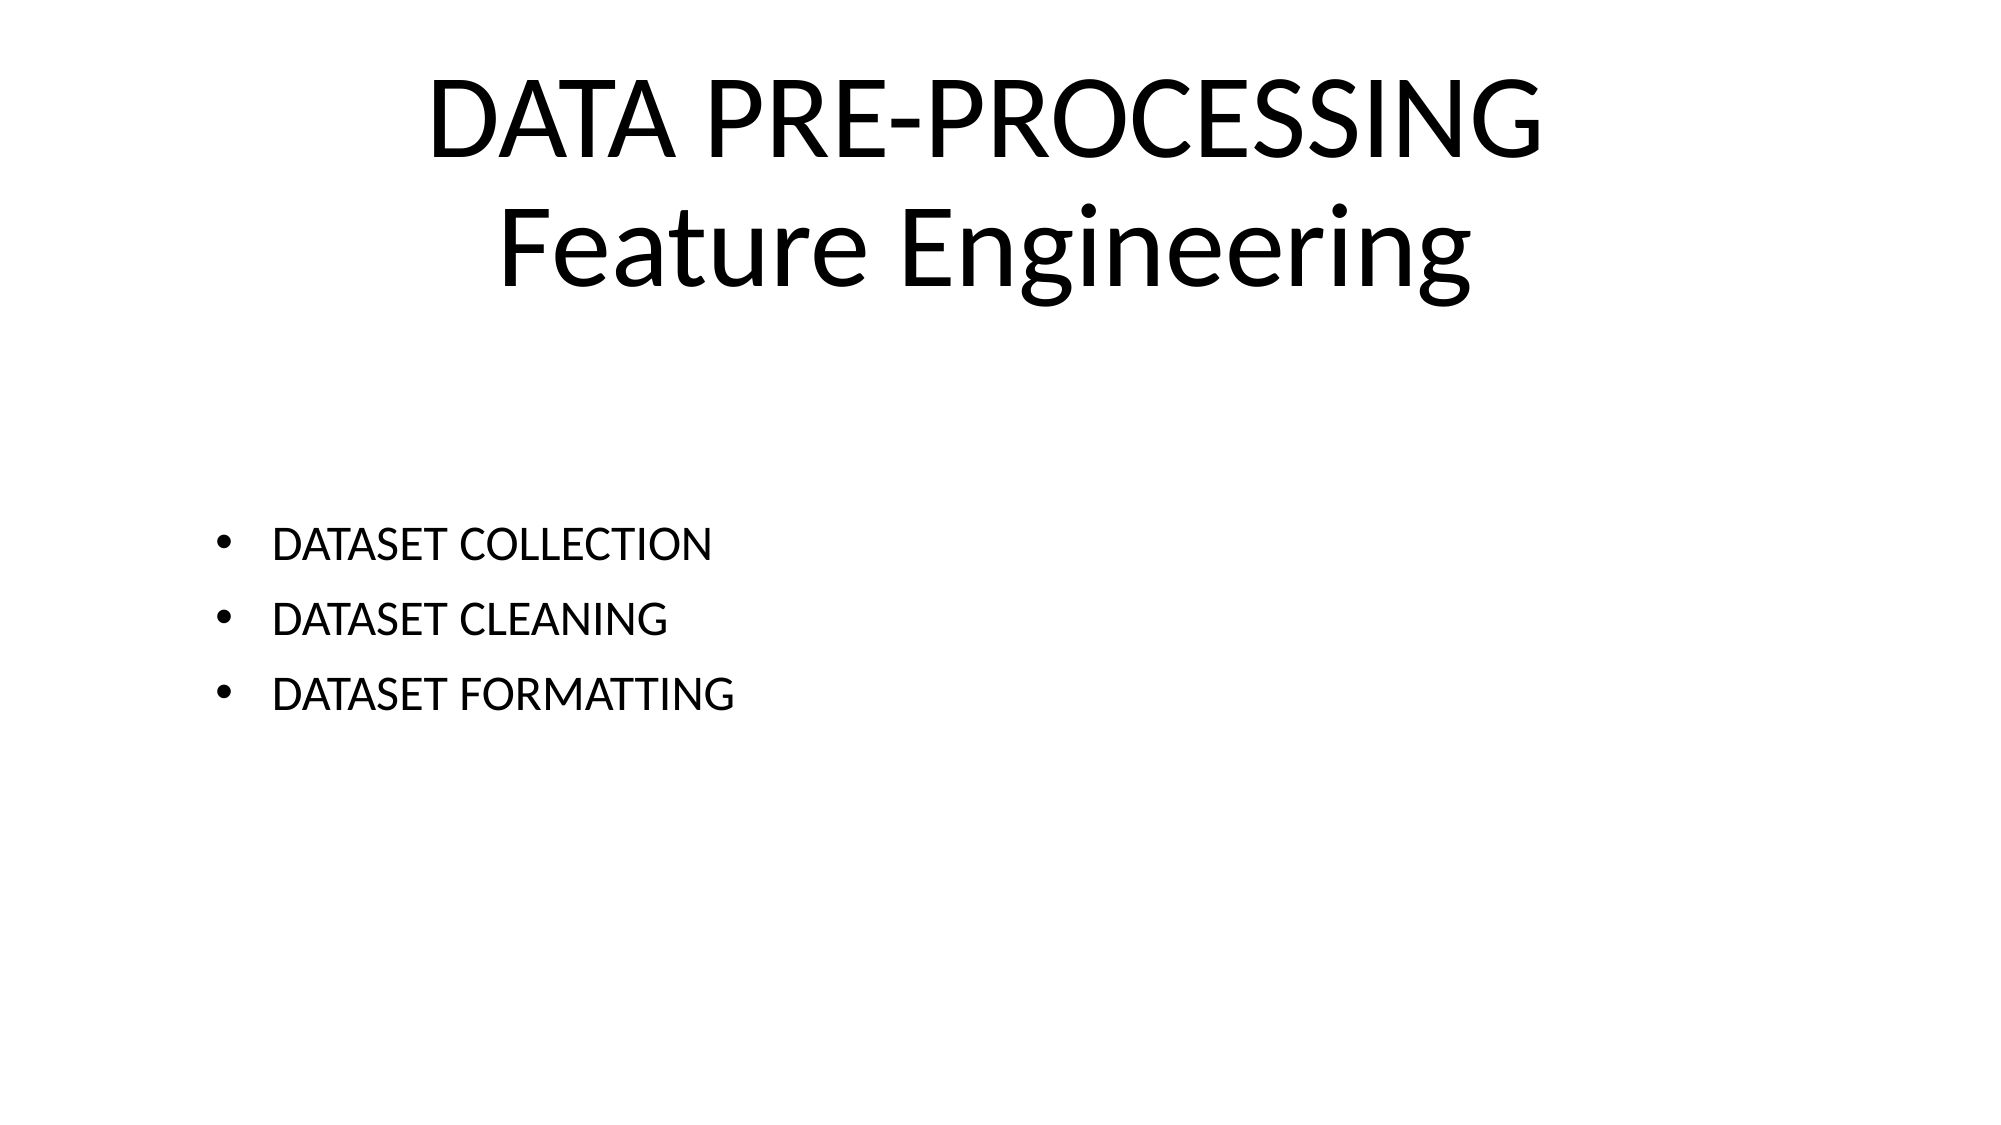

# DATA PRE-PROCESSING Feature Engineering
DATASET COLLECTION
DATASET CLEANING
DATASET FORMATTING